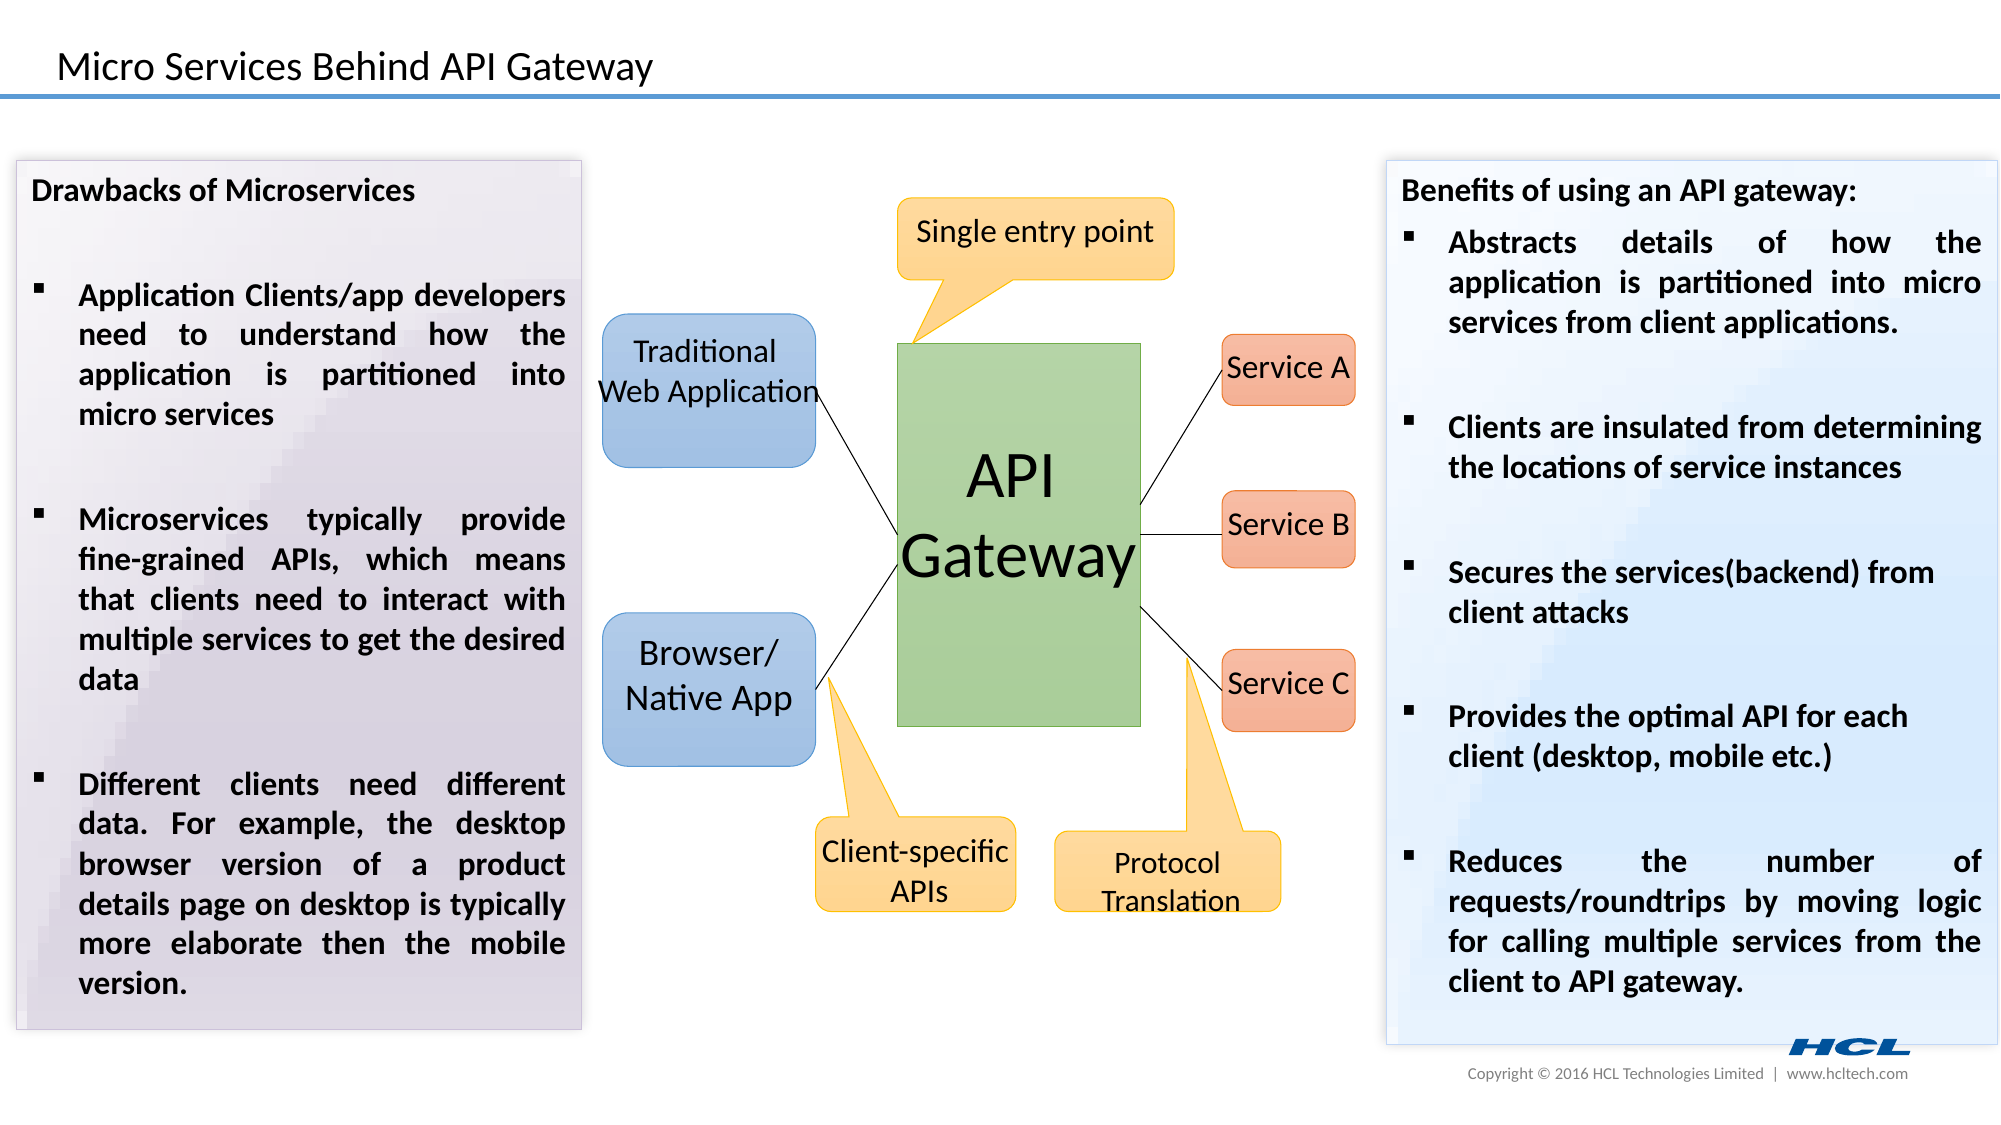

Micro Services Behind API Gateway
Benefits of using an API gateway:
Abstracts details of how the application is partitioned into micro services from client applications.

Clients are insulated from determining the locations of service instances

Secures the services(backend) from client attacks

Provides the optimal API for each client (desktop, mobile etc.)

Reduces the number of requests/roundtrips by moving logic for calling multiple services from the client to API gateway.
Drawbacks of Microservices

Application Clients/app developers need to understand how the application is partitioned into micro services

Microservices typically provide fine-grained APIs, which means that clients need to interact with multiple services to get the desired data

Different clients need different data. For example, the desktop browser version of a product details page on desktop is typically more elaborate then the mobile version.

Single entry point
Traditional
Web Application
Service A

API
Gateway
Service B
Browser/
Native App
Service C
Client-specific
 APIs
Protocol
 Translation

Copyright © 2016 HCL Technologies Limited  |  www.hcltech.com